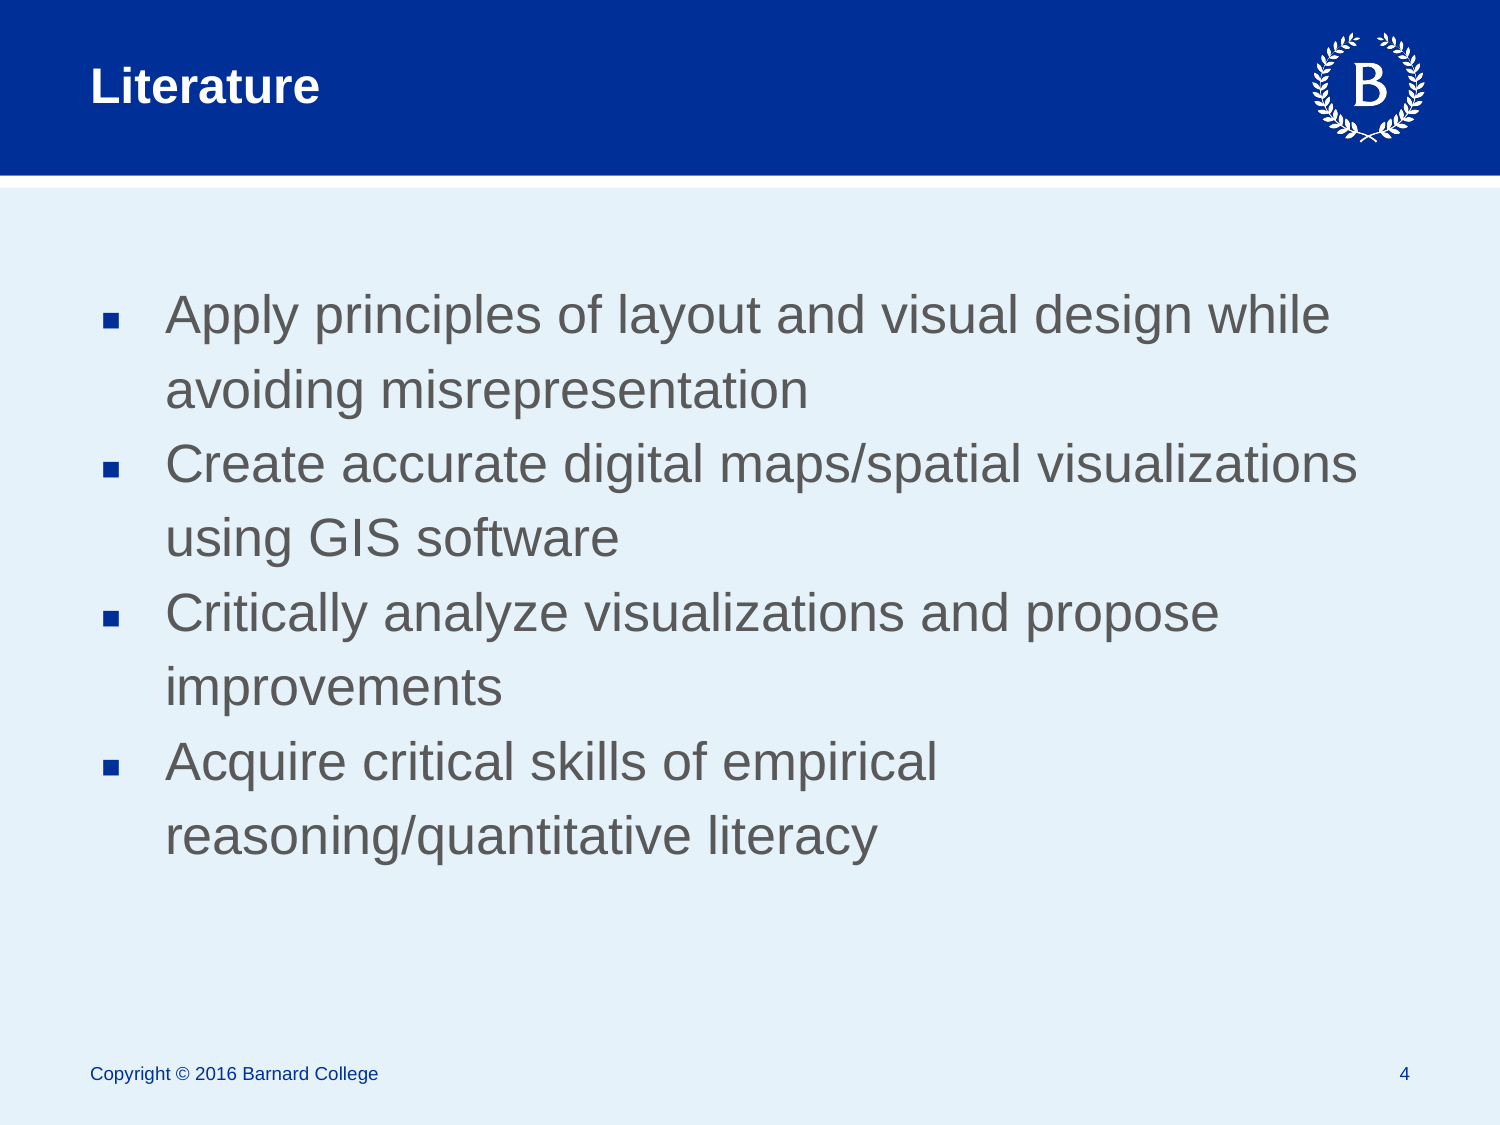

# Literature

Apply principles of layout and visual design while avoiding misrepresentation
Create accurate digital maps/spatial visualizations using GIS software
Critically analyze visualizations and propose improvements
Acquire critical skills of empirical reasoning/quantitative literacy
Copyright © 2016 Barnard College
4